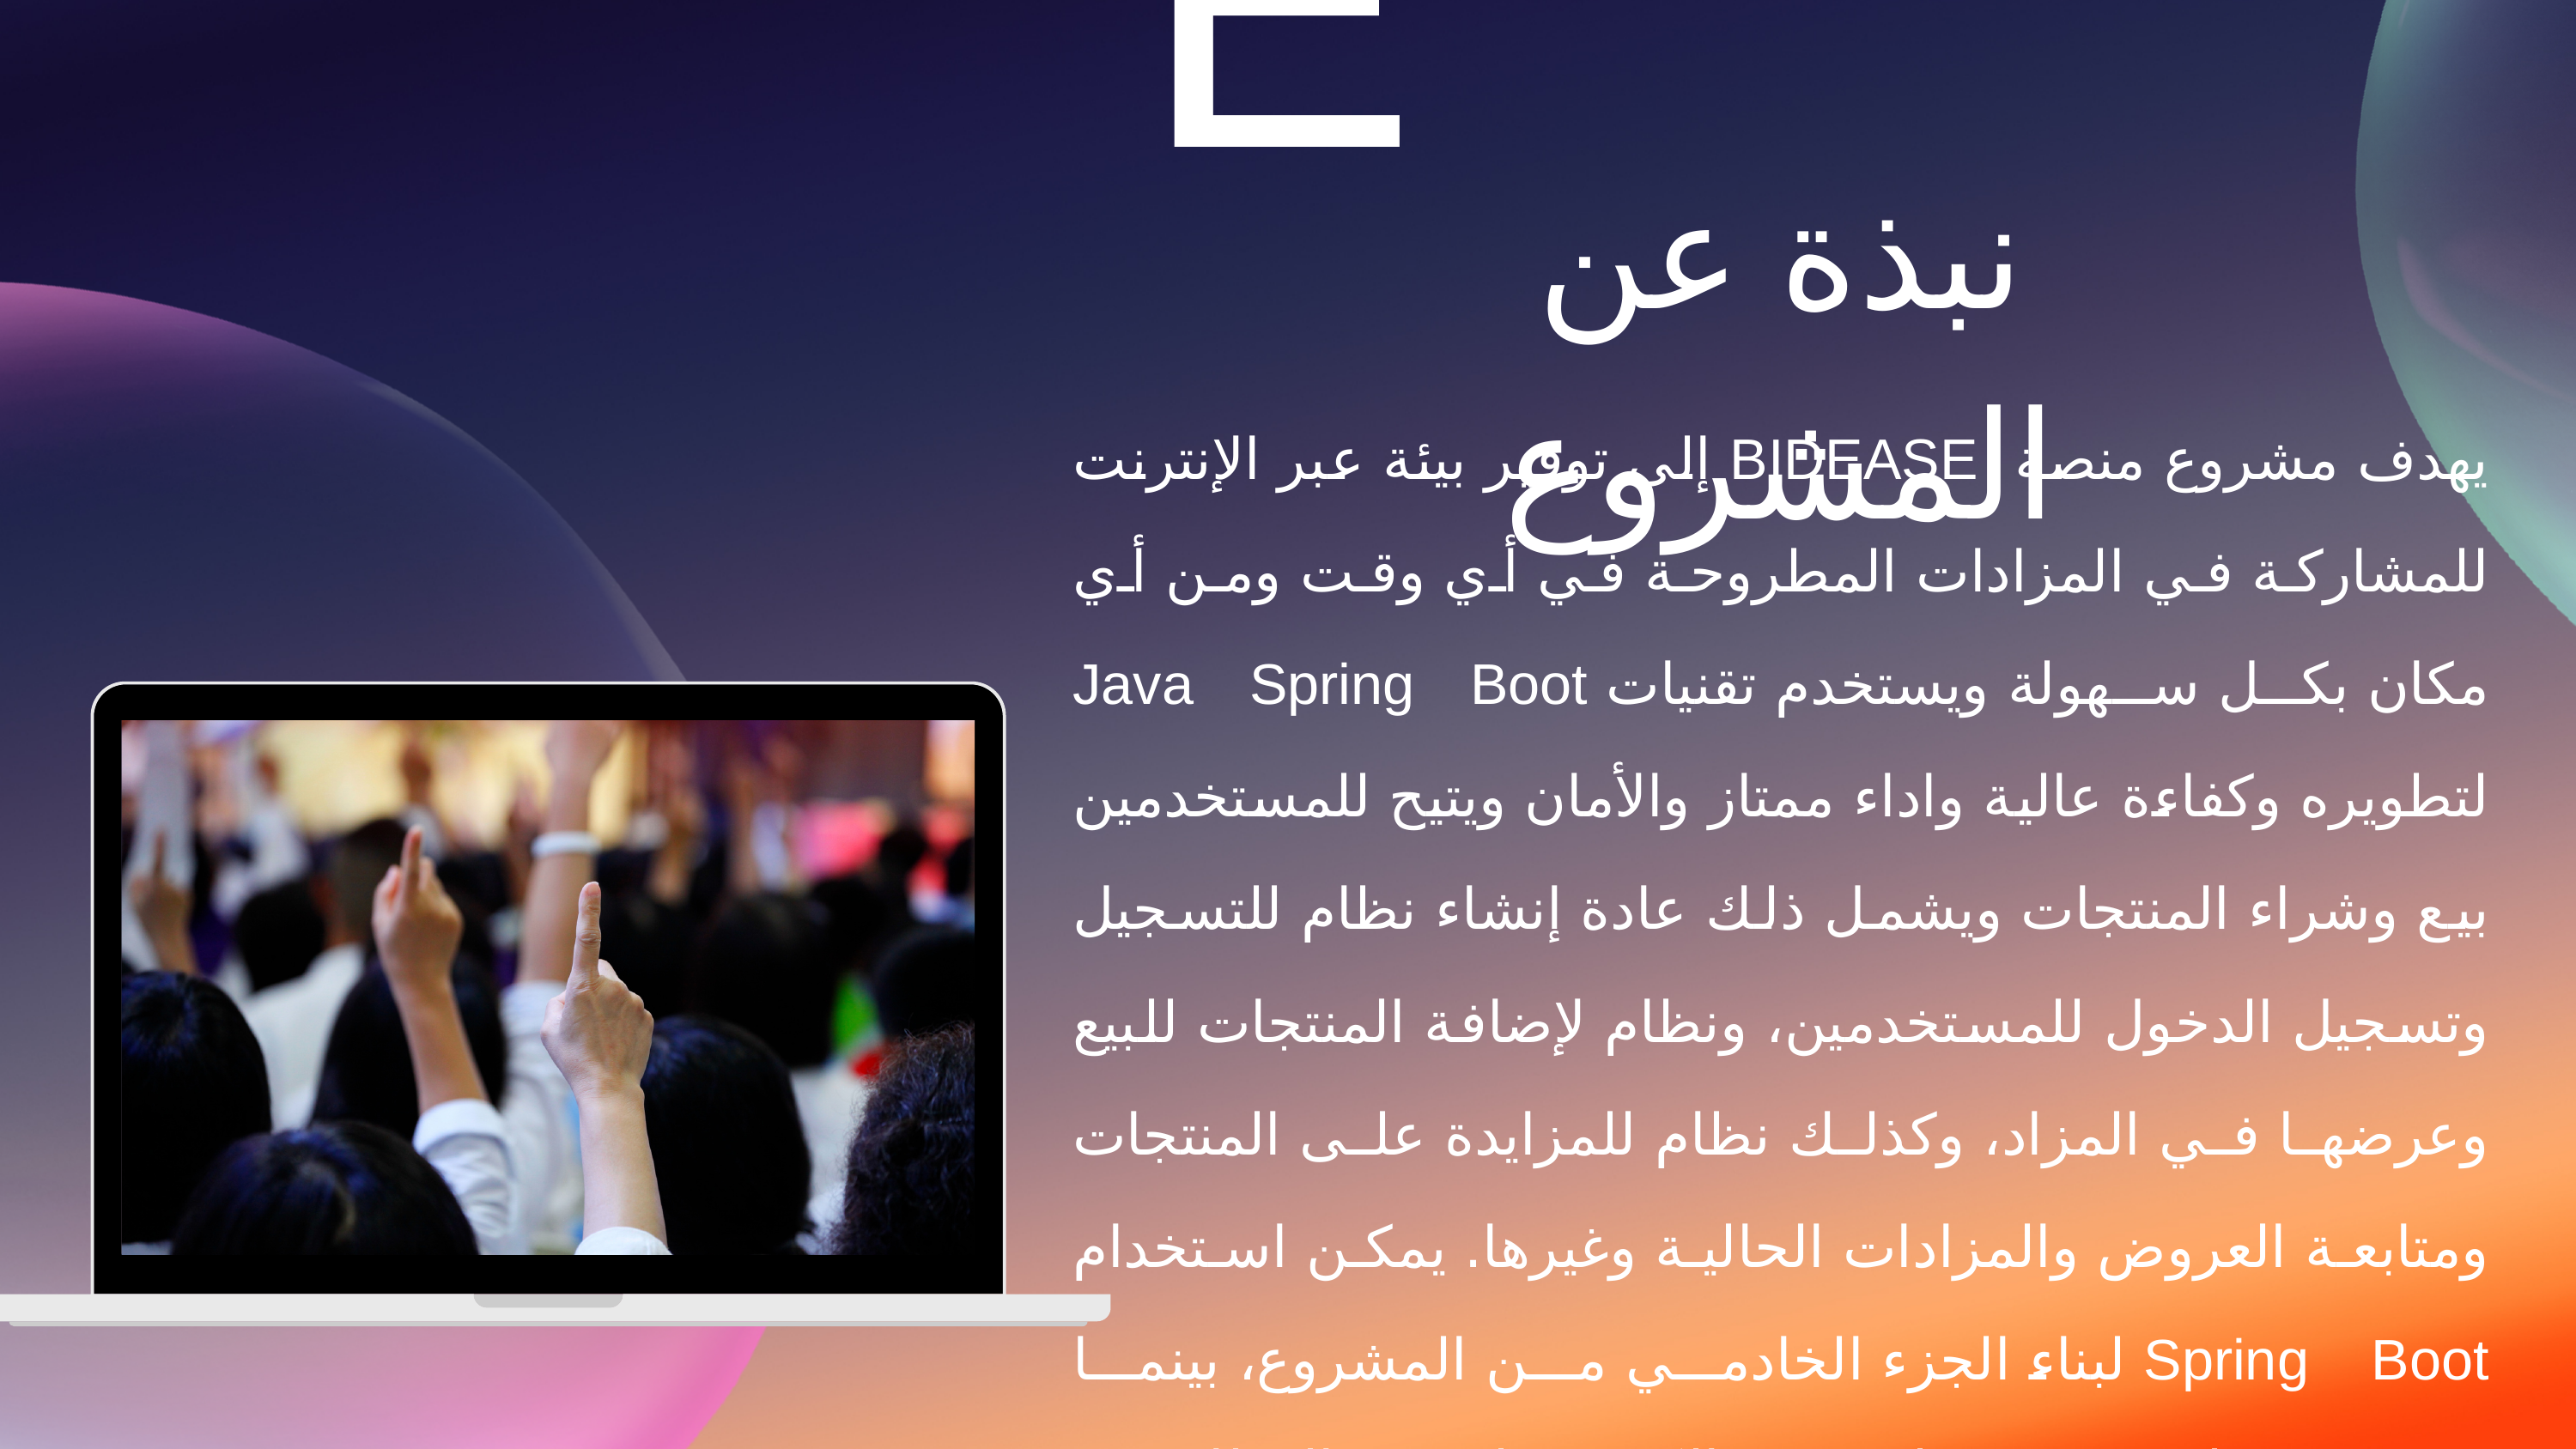

BIDEASE

نبذة عن المشروع

يهدف مشروع منصة  BIDEASE إلى توفير بيئة عبر الإنترنت للمشاركة في المزادات المطروحة في أي وقت ومن أي مكان بكل سهولة ويستخدم تقنيات Java Spring Boot لتطويره وكفاءة عالية واداء ممتاز والأمان ويتيح للمستخدمين بيع وشراء المنتجات ويشمل ذلك عادة إنشاء نظام للتسجيل وتسجيل الدخول للمستخدمين، ونظام لإضافة المنتجات للبيع وعرضها في المزاد، وكذلك نظام للمزايدة على المنتجات ومتابعة العروض والمزادات الحالية وغيرها. يمكن استخدام Spring Boot لبناء الجزء الخادمي من المشروع، بينما يستخدم لغة Java لتنفيذ الكود وتطوير الوظائف المختلفة للمنصة.

BIDEASE